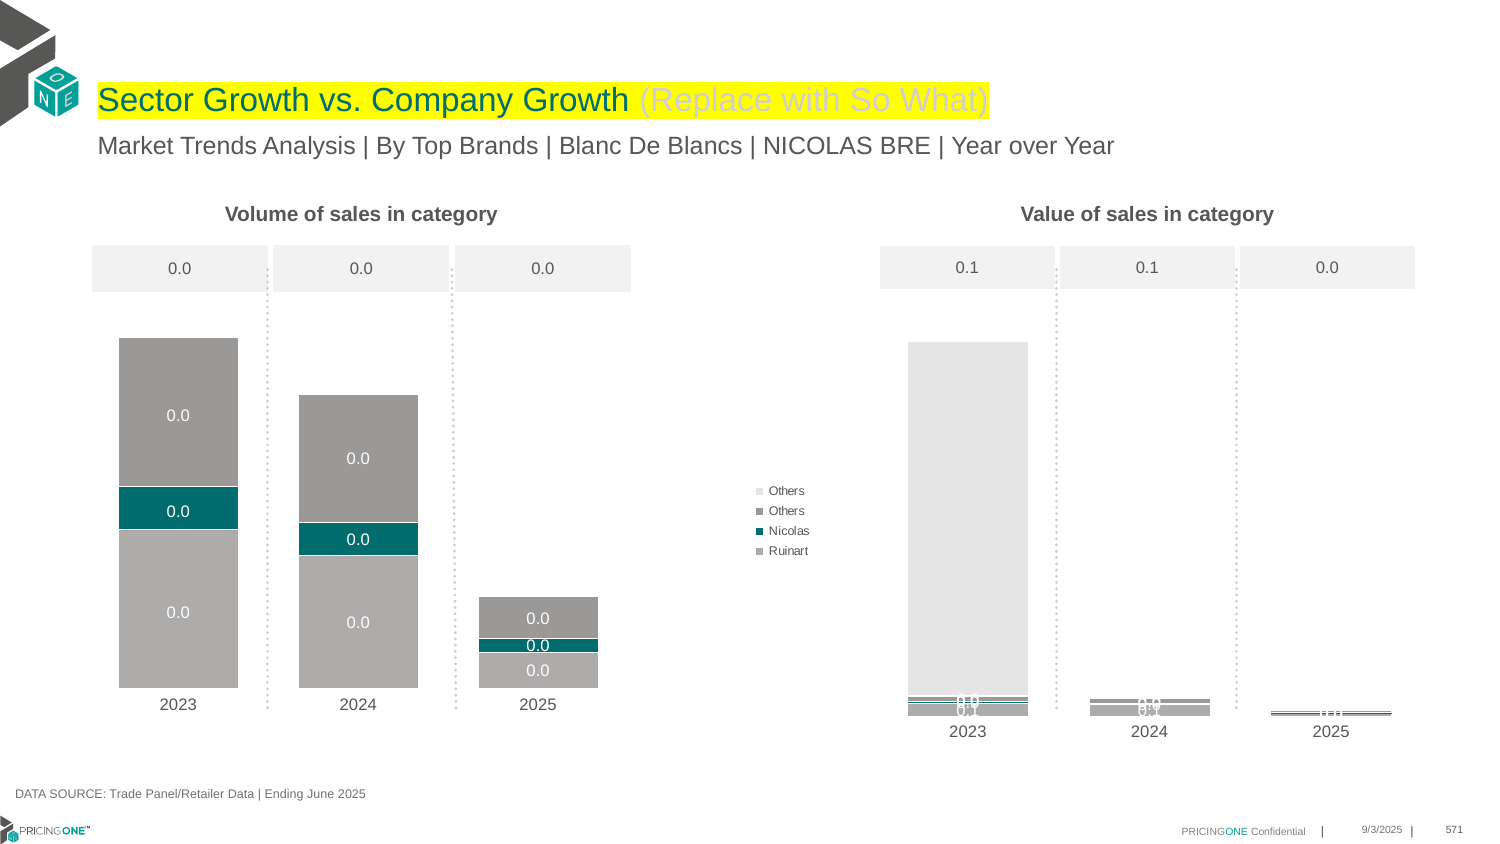

# Sector Growth vs. Company Growth (Replace with So What)
Market Trends Analysis | By Top Brands | Blanc De Blancs | NICOLAS BRE | Year over Year
| Value of sales in category |  |  |
| --- | --- | --- |
| 0.1 | 0.1 | 0.0 |
| Volume of sales in category |  |  |
| --- | --- | --- |
| 0.0 | 0.0 | 0.0 |

### Chart

| Category | Ruinart | Nicolas | Others | Others |
|---|---|---|---|---|
| 2023 | 0.060662 | 0.007287 | 0.026712 | 1.697000000160187 |
| 2024 | 0.053177 | 0.005147 | 0.023821 | 0.0 |
| 2025 | 0.014768 | 0.002021 | 0.007966 | 0.0 |

### Chart

| Category | Ruinart | Nicolas | Others | Others |
|---|---|---|---|---|
| 2023 | 0.00049 | 0.000131 | 0.000455 | 0.0 |
| 2024 | 0.000408 | 0.000102 | 0.000393 | -1.455191522836685e-11 |
| 2025 | 0.000113 | 4.1e-05 | 0.000128 | 0.0 |
DATA SOURCE: Trade Panel/Retailer Data | Ending June 2025

9/3/2025
571